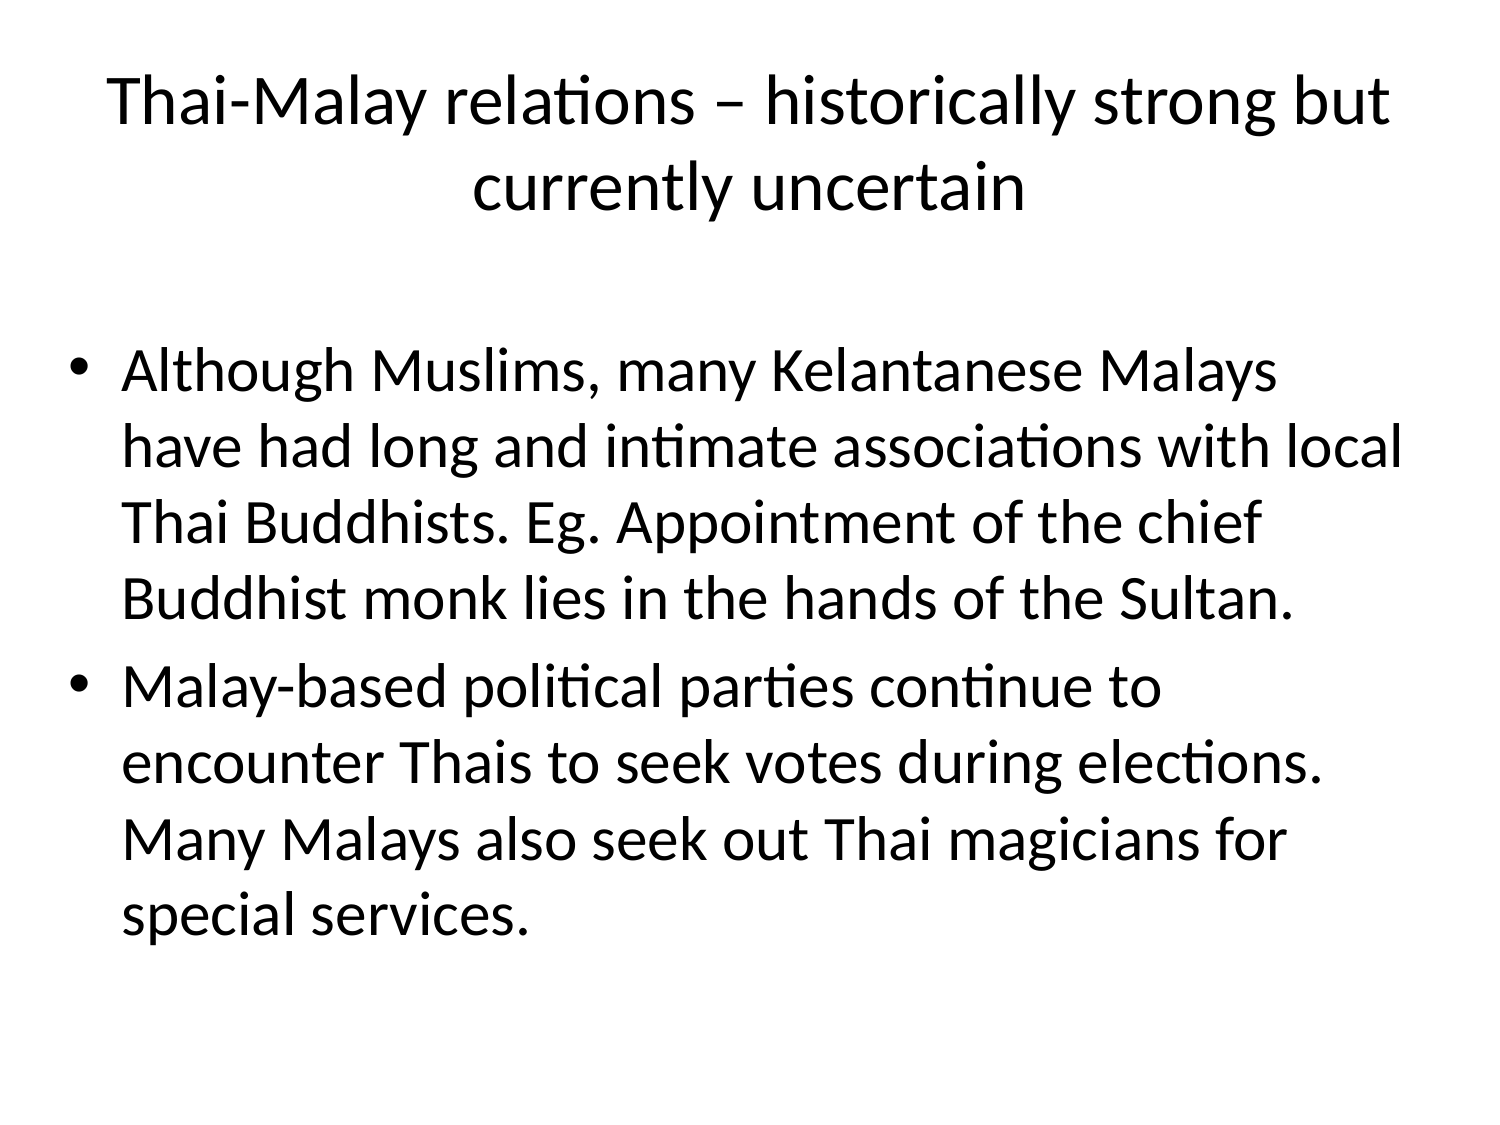

# Thai-Malay relations – historically strong but currently uncertain

Although Muslims, many Kelantanese Malays have had long and intimate associations with local Thai Buddhists. Eg. Appointment of the chief Buddhist monk lies in the hands of the Sultan.
Malay-based political parties continue to encounter Thais to seek votes during elections. Many Malays also seek out Thai magicians for special services.